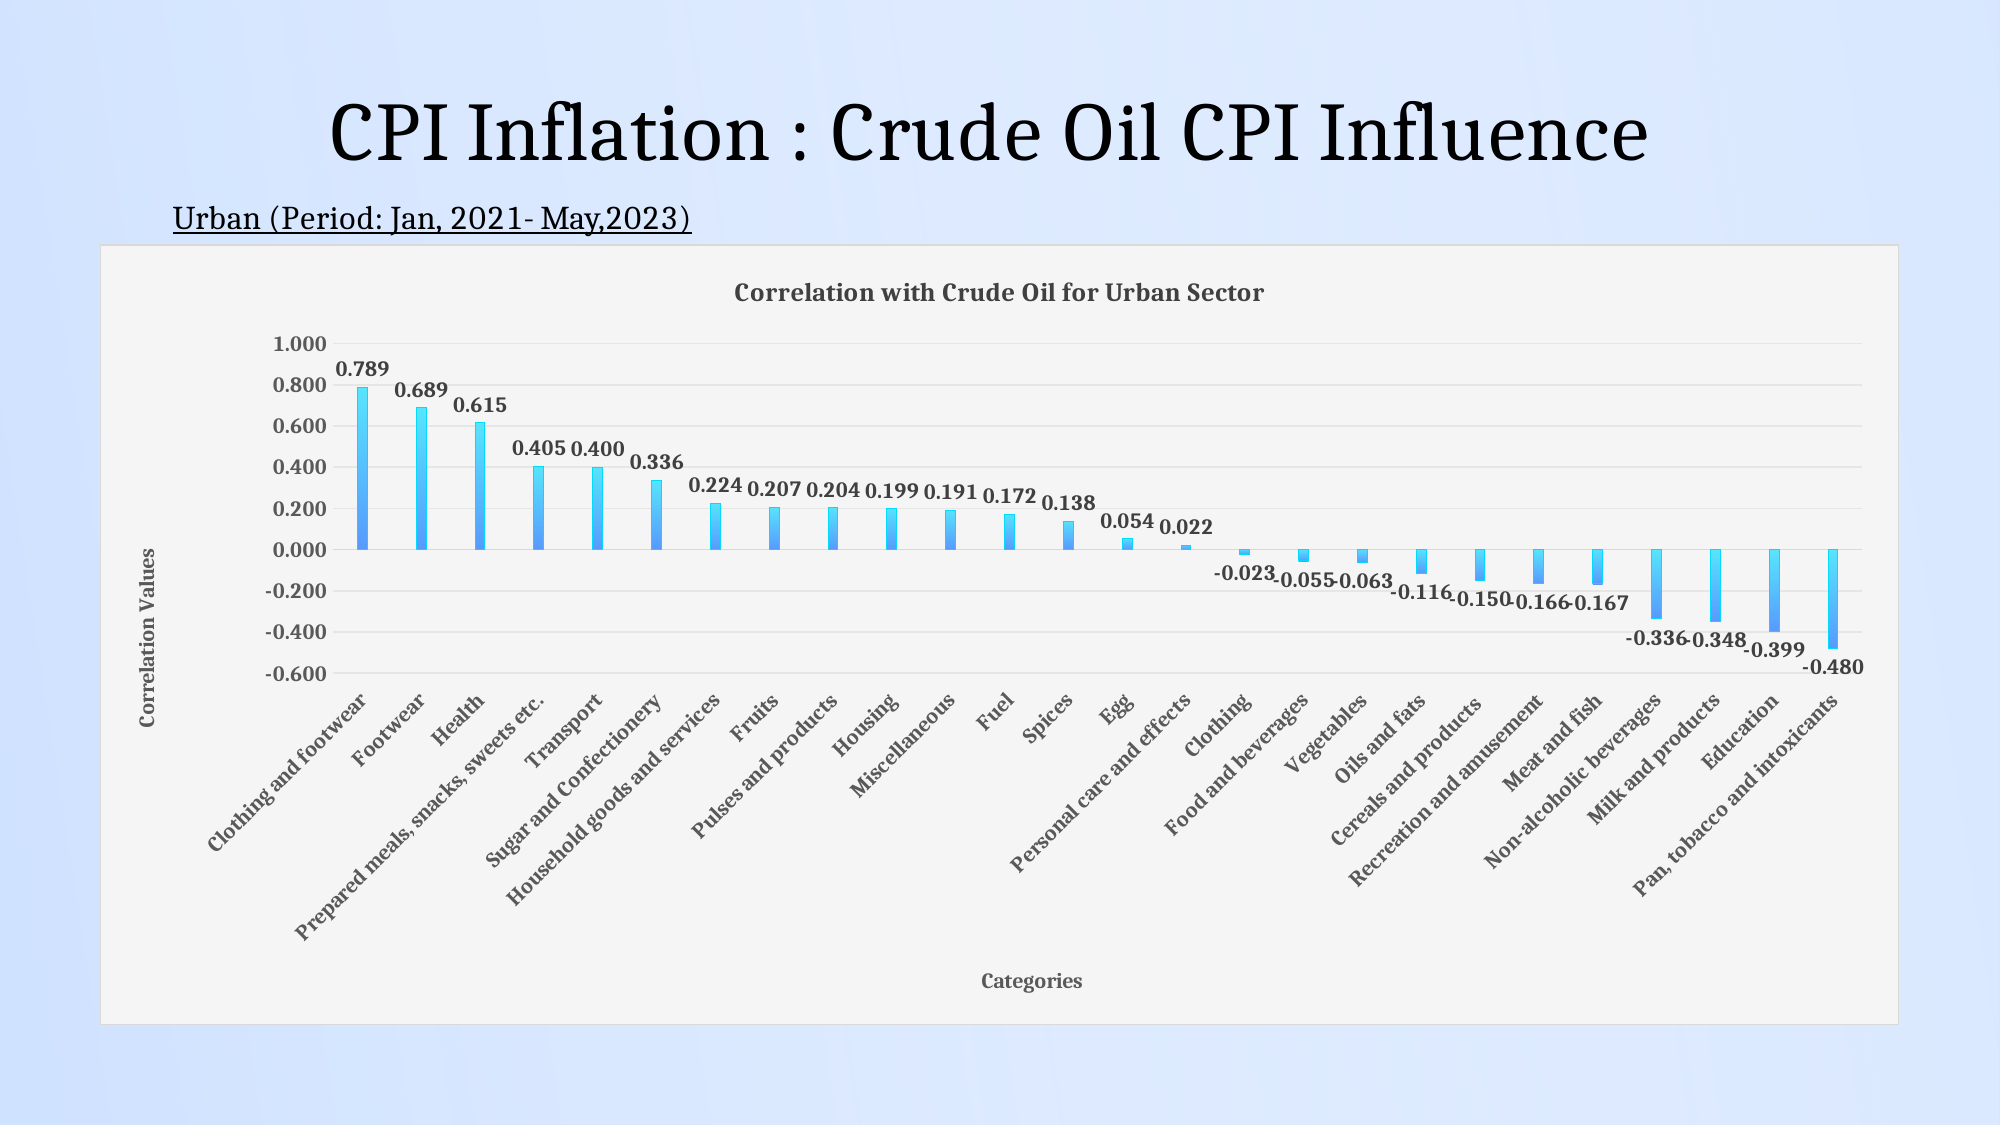

CPI Inflation : Crude Oil CPI Influence
Urban (Period: Jan, 2021- May,2023)

### Chart: Correlation with Crude Oil for Urban Sector

| Category | Correlation with Crude Oil |
|---|---|
| Clothing and footwear | 0.789176670806087 |
| Footwear | 0.688681846389832 |
| Health | 0.615084431772074 |
| Prepared meals, snacks, sweets etc. | 0.405068618144866 |
|  Transport | 0.399982652863721 |
| Sugar and Confectionery | 0.336084861464284 |
| Household goods and services | 0.223621533161561 |
| Fruits | 0.206635527083629 |
| Pulses and products | 0.204339110333162 |
| Housing | 0.198937782922639 |
| Miscellaneous | 0.191169951296725 |
| Fuel | 0.172017823222865 |
| Spices | 0.13831125345892 |
| Egg | 0.053502206340982 |
| Personal care and effects | 0.0223721295964944 |
| Clothing | -0.0232773275546205 |
| Food and beverages | -0.0552399986733387 |
| Vegetables | -0.0625158838156501 |
| Oils and fats | -0.1157129129559 |
|  Cereals and products  | -0.150340128286516 |
| Recreation and amusement | -0.166417168905444 |
| Meat and fish | -0.167143573226397 |
| Non-alcoholic beverages | -0.33612371343839 |
| Milk and products | -0.348157850590913 |
| Education | -0.398565807838698 |
| Pan, tobacco and intoxicants | -0.480054378908372 |
25